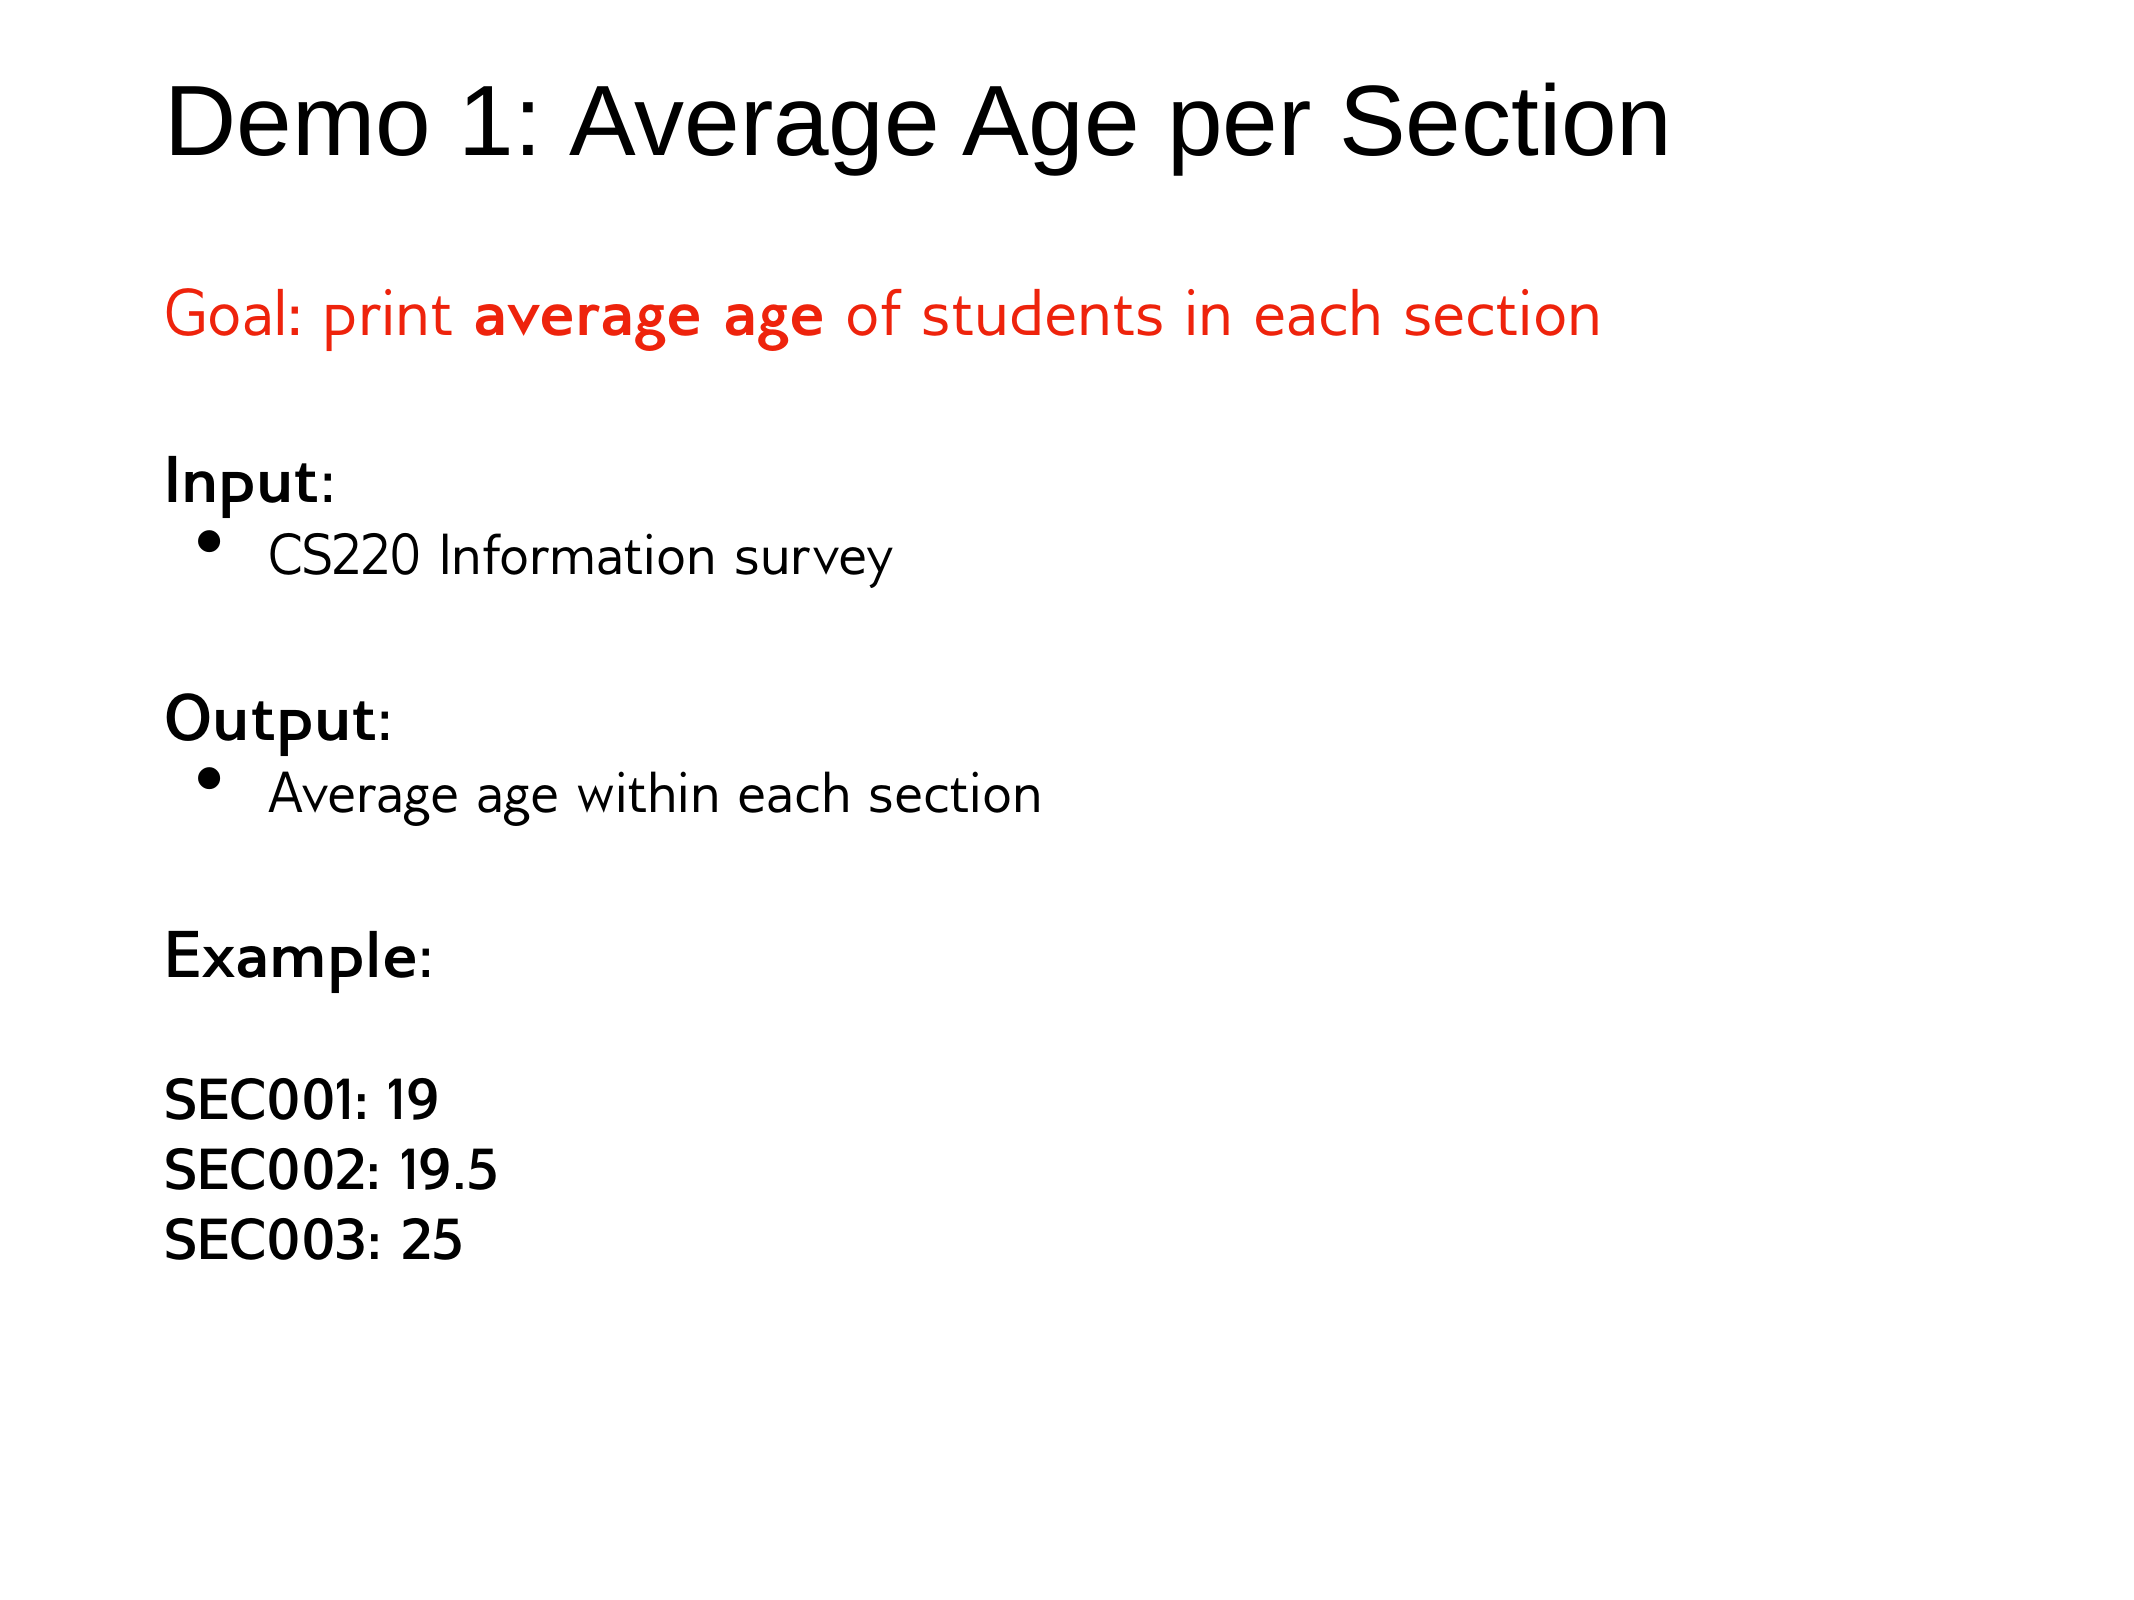

# Demo 1: Average Age per Section
Goal: print average age of students in each section
Input:
CS220 Information survey
Output:
Average age within each section
Example:
SEC001: 19
SEC002: 19.5
SEC003: 25